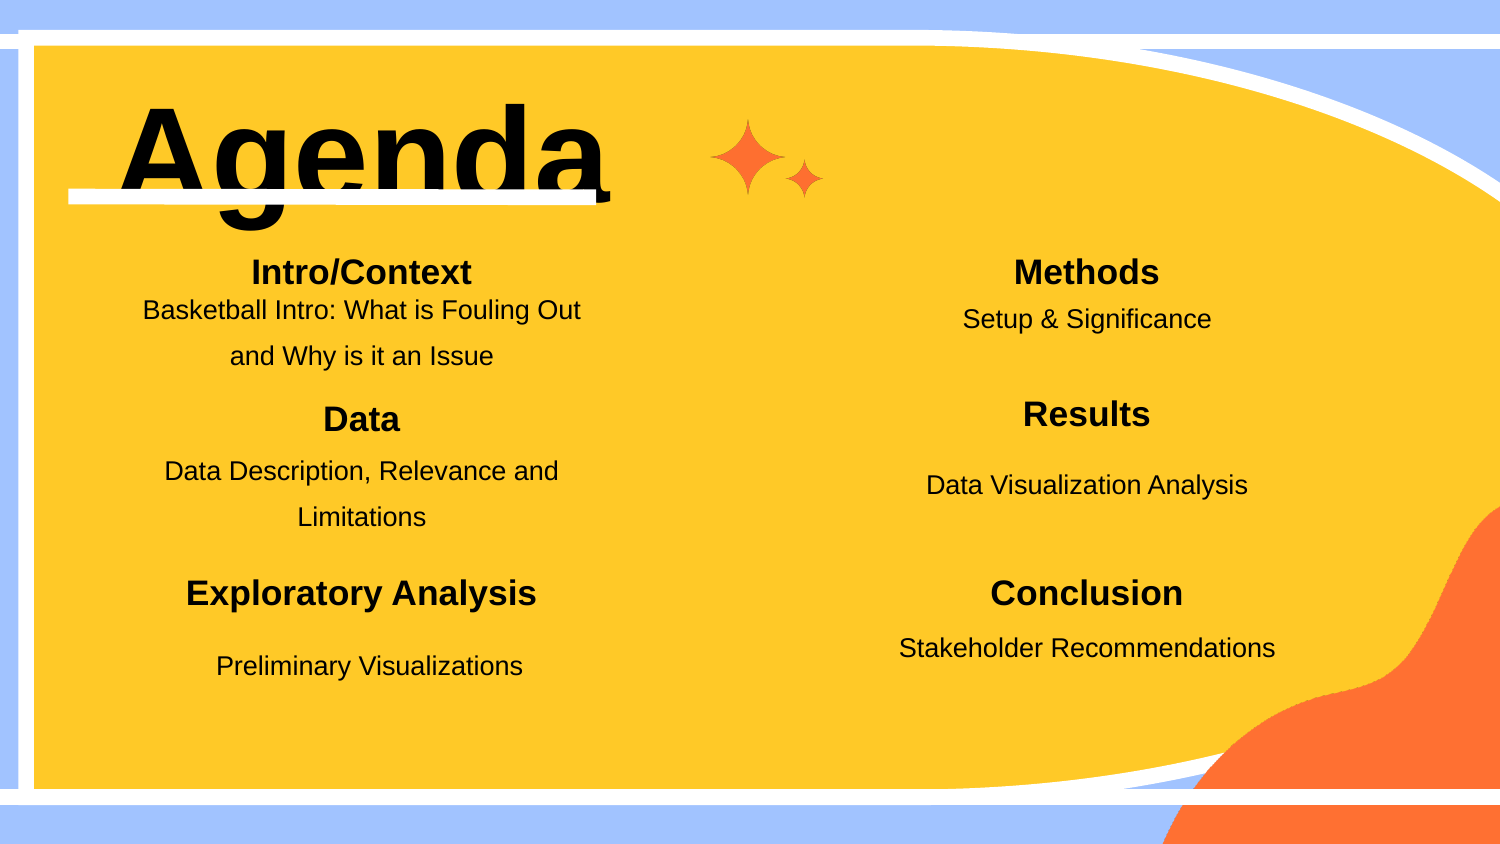

Agenda

Methods
Intro/Context
Basketball Intro: What is Fouling Out and Why is it an Issue
Setup & Significance
Results
Data
Data Description, Relevance and Limitations
Data Visualization Analysis

Exploratory Analysis
Conclusion
Stakeholder Recommendations
Preliminary Visualizations